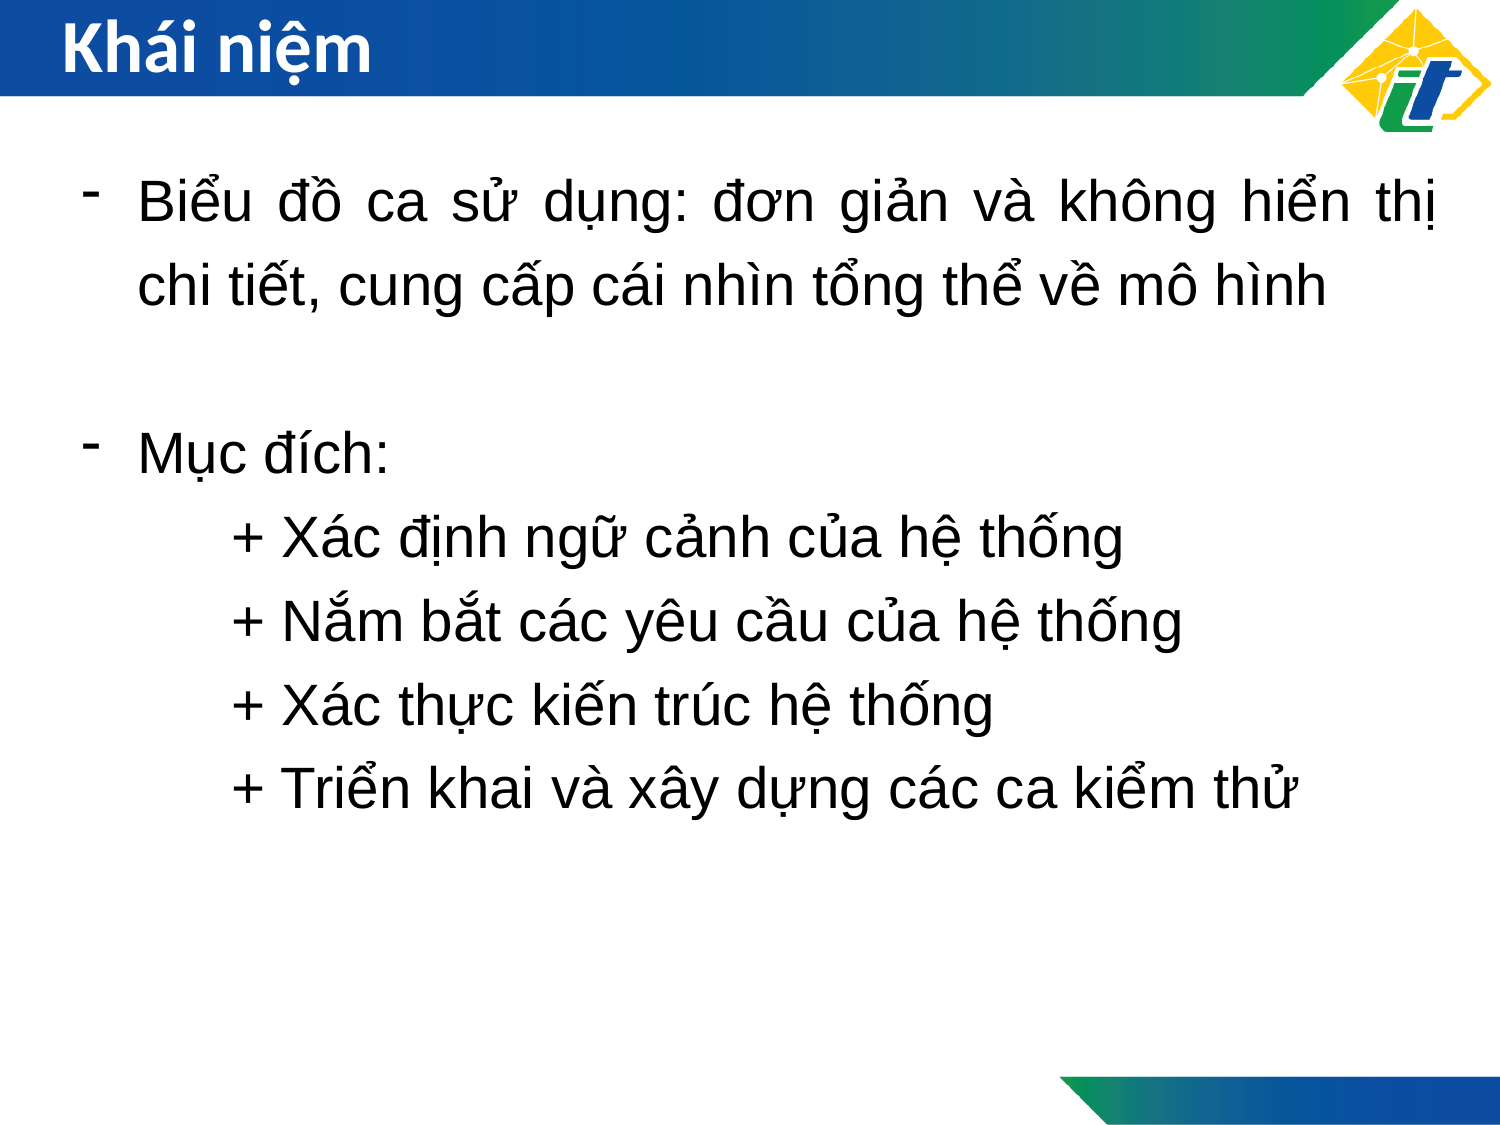

# Khái niệm
Biểu đồ ca sử dụng: đơn giản và không hiển thị chi tiết, cung cấp cái nhìn tổng thể về mô hình

Mục đích:
	+ Xác định ngữ cảnh của hệ thống
	+ Nắm bắt các yêu cầu của hệ thống
	+ Xác thực kiến trúc hệ thống
	+ Triển khai và xây dựng các ca kiểm thử